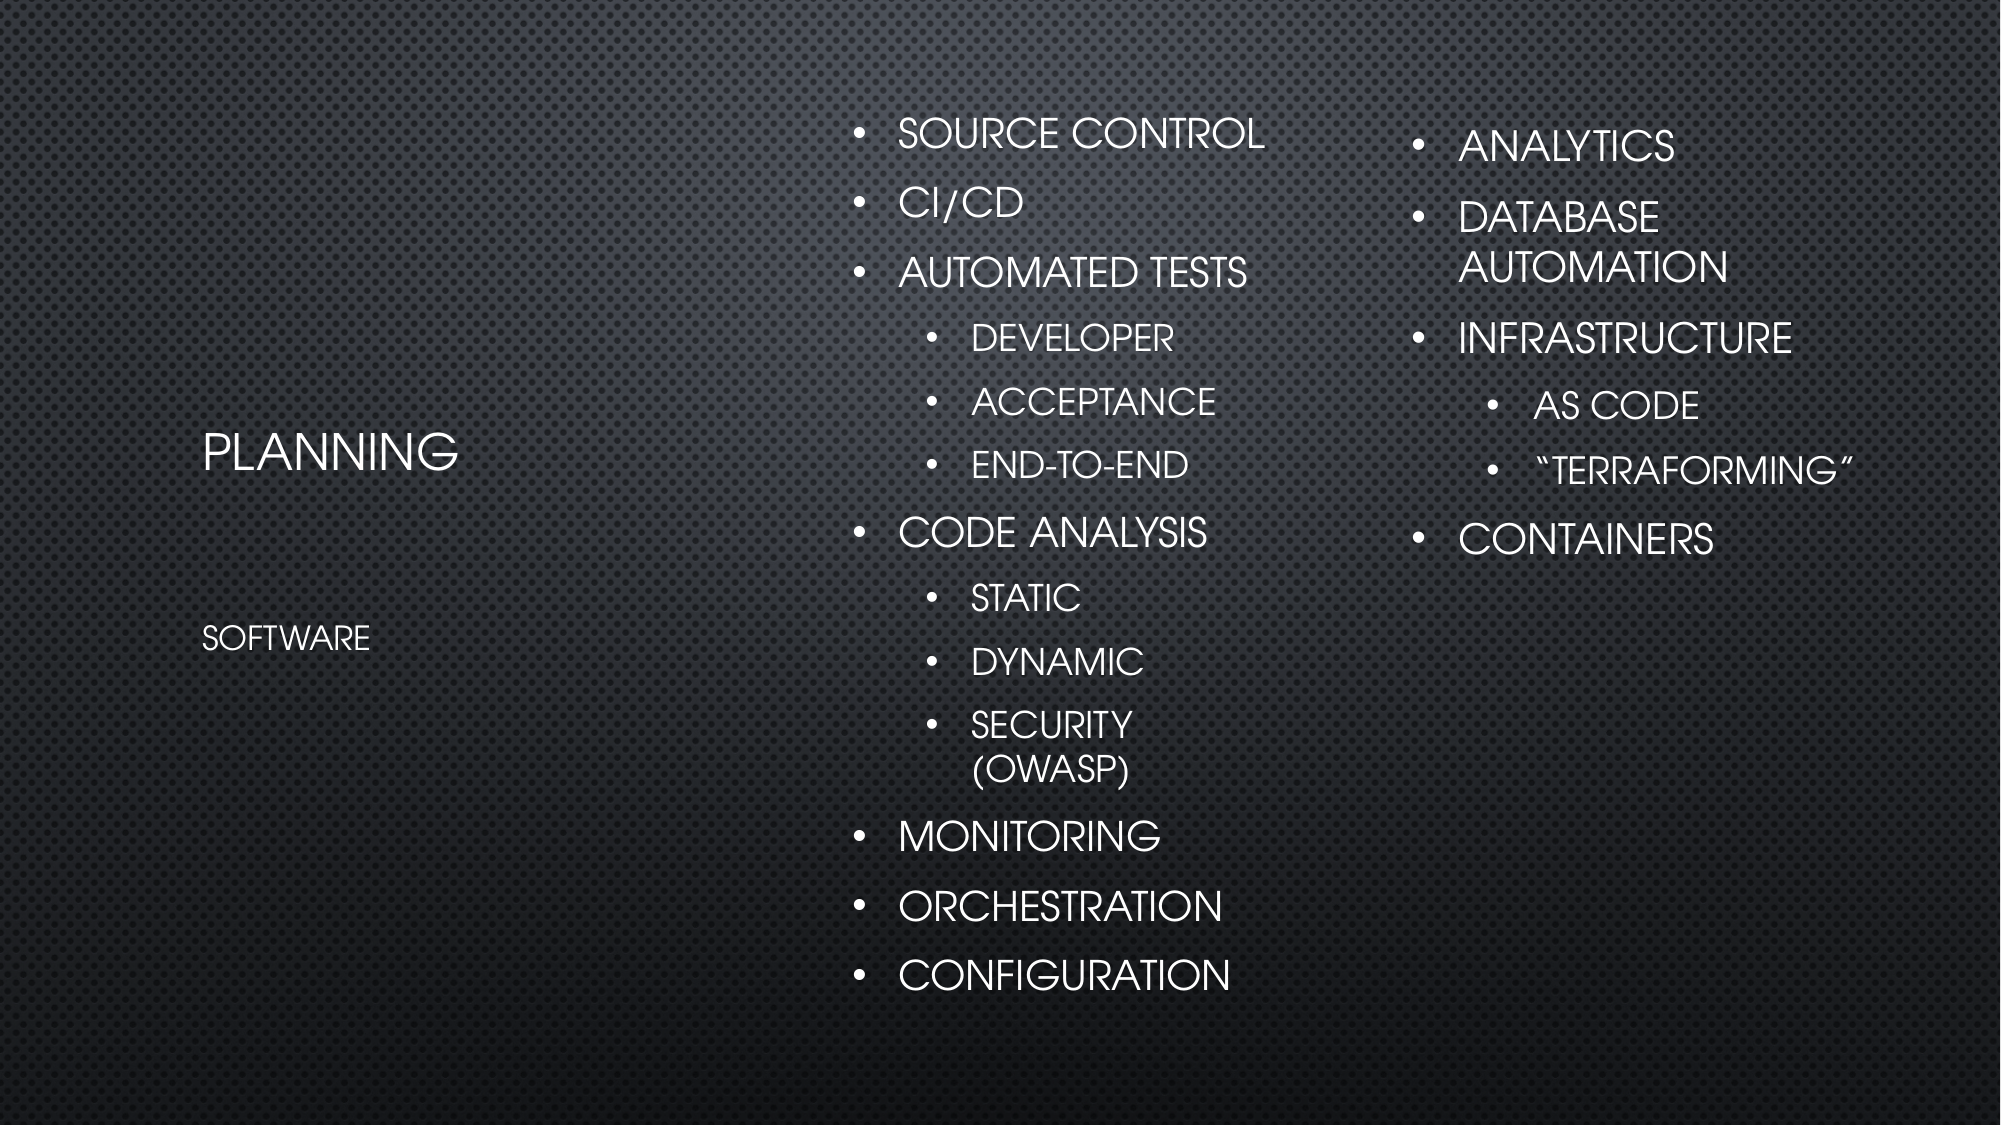

Source Control
CI/CD
Automated Tests
Developer
Acceptance
End-To-END
Code Analysis
Static
Dynamic
Security (OWASP)
Monitoring
Orchestration
Configuration
Analytics
Database Automation
Infrastructure
As Code
“TerraForming”
Containers

# Planning
Software